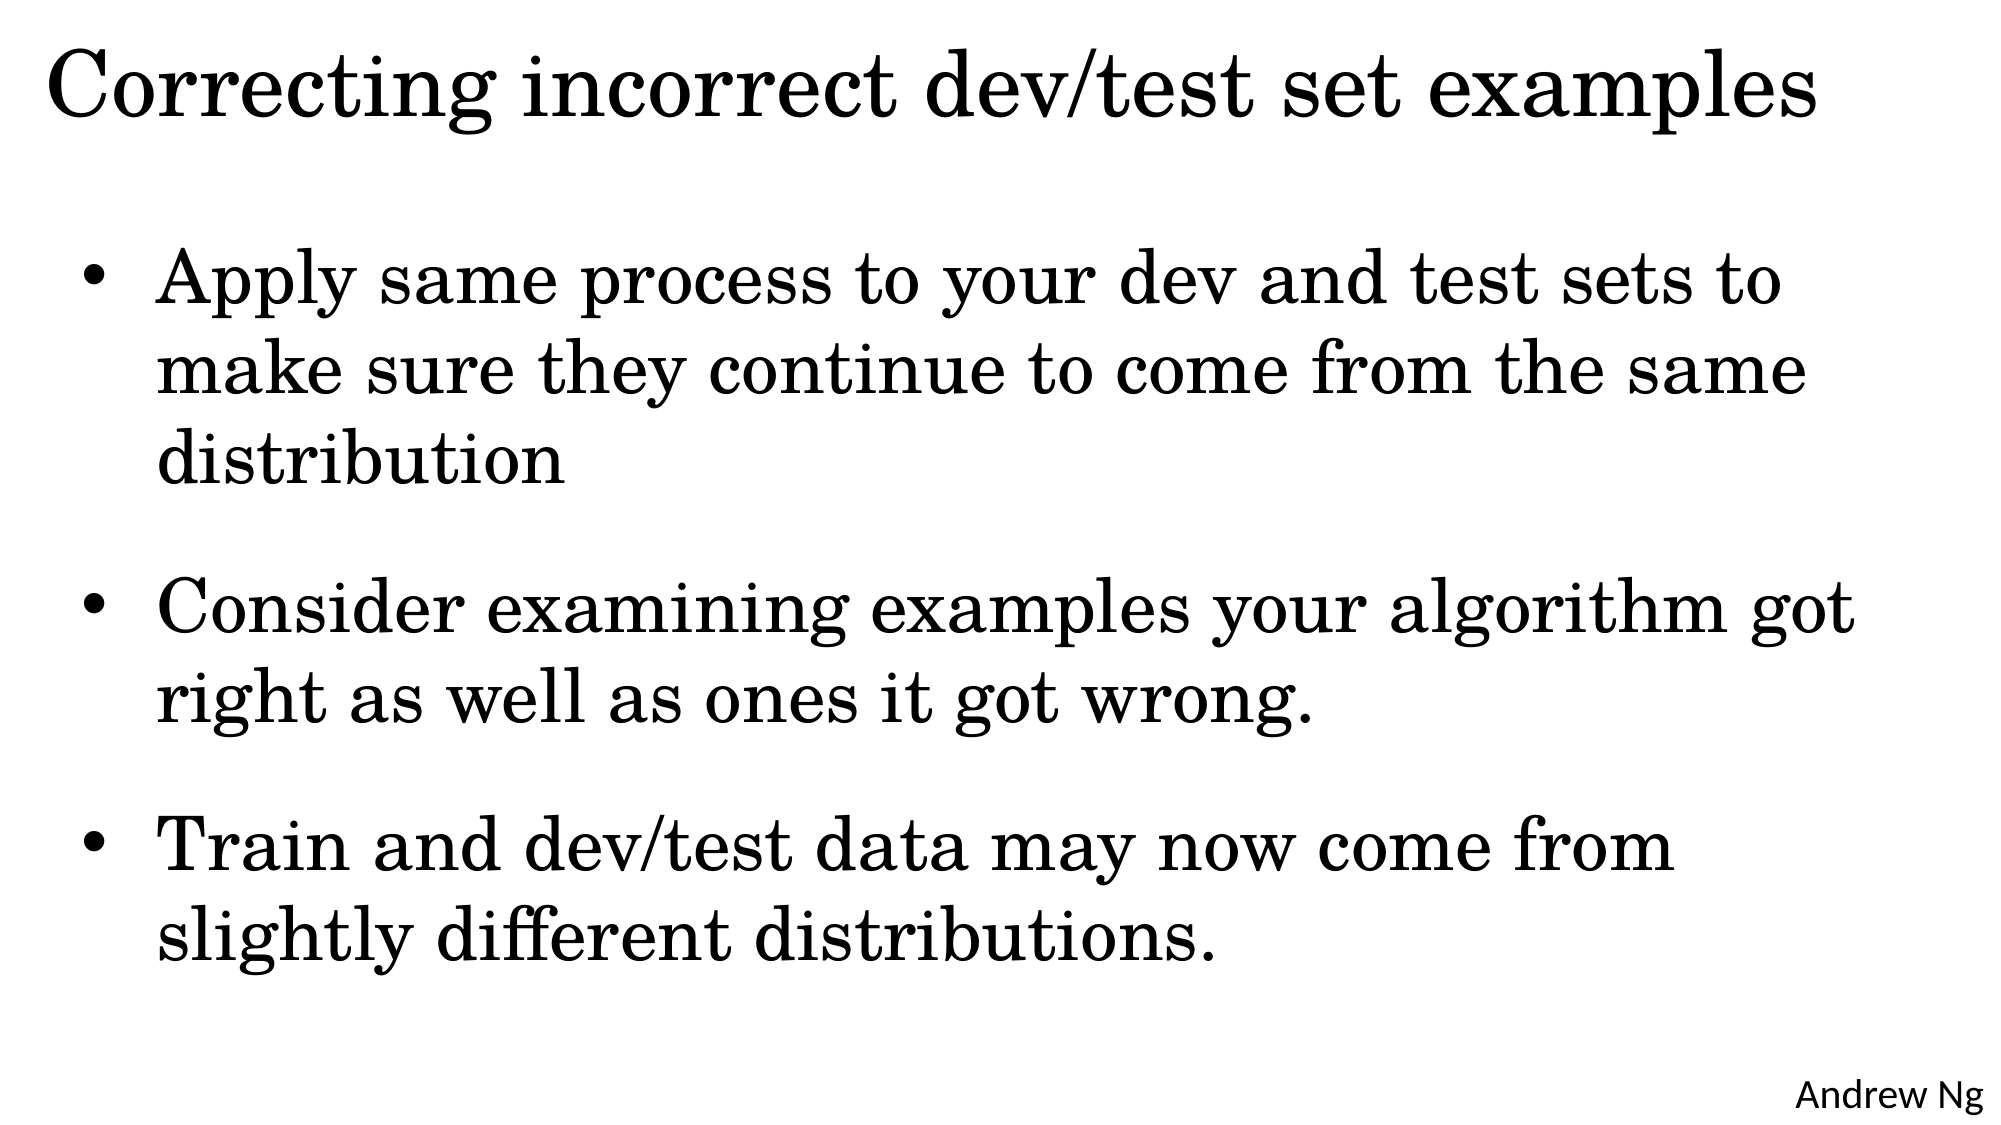

# Correcting incorrect dev/test set examples
Apply same process to your dev and test sets to make sure they continue to come from the same distribution
Consider examining examples your algorithm got right as well as ones it got wrong.
Train and dev/test data may now come from slightly different distributions.